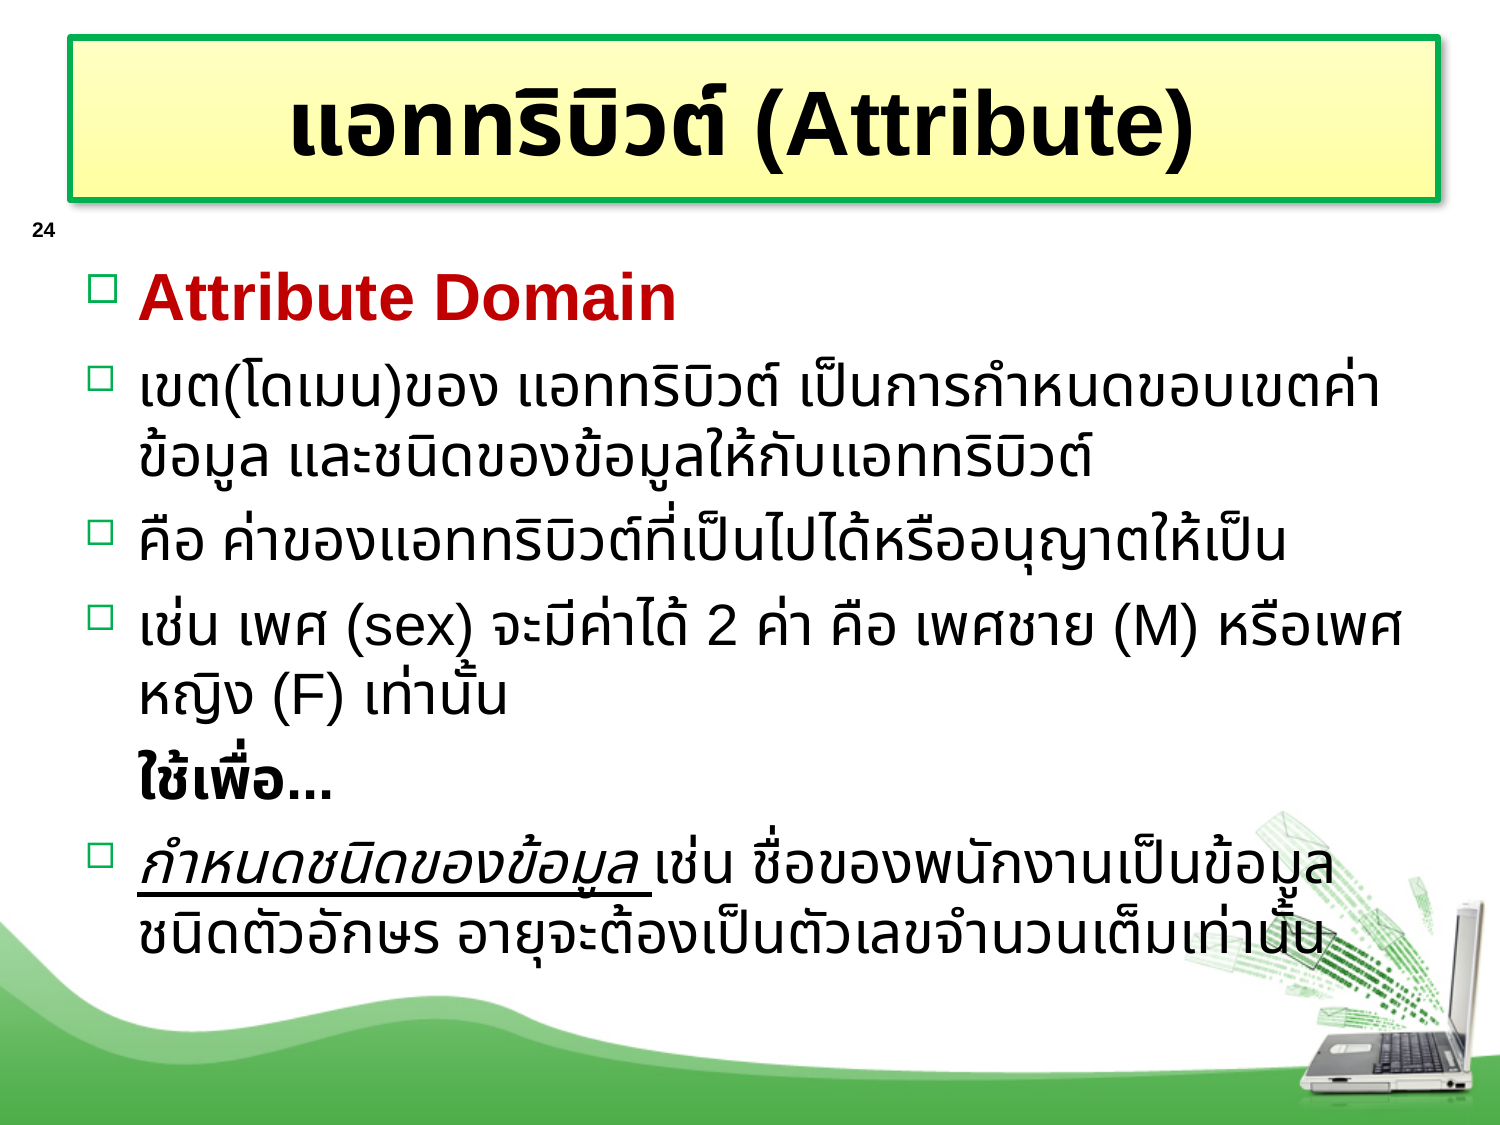

# แอททริบิวต์ (Attribute)
24
Attribute Domain
เขต(โดเมน)ของ แอททริบิวต์ เป็นการกำหนดขอบเขตค่าข้อมูล และชนิดของข้อมูลให้กับแอททริบิวต์
คือ ค่าของแอททริบิวต์ที่เป็นไปได้หรืออนุญาตให้เป็น
เช่น เพศ (sex) จะมีค่าได้ 2 ค่า คือ เพศชาย (M) หรือเพศหญิง (F) เท่านั้น
	ใช้เพื่อ...
กำหนดชนิดของข้อมูล เช่น ชื่อของพนักงานเป็นข้อมูลชนิดตัวอักษร อายุจะต้องเป็นตัวเลขจำนวนเต็มเท่านั้น